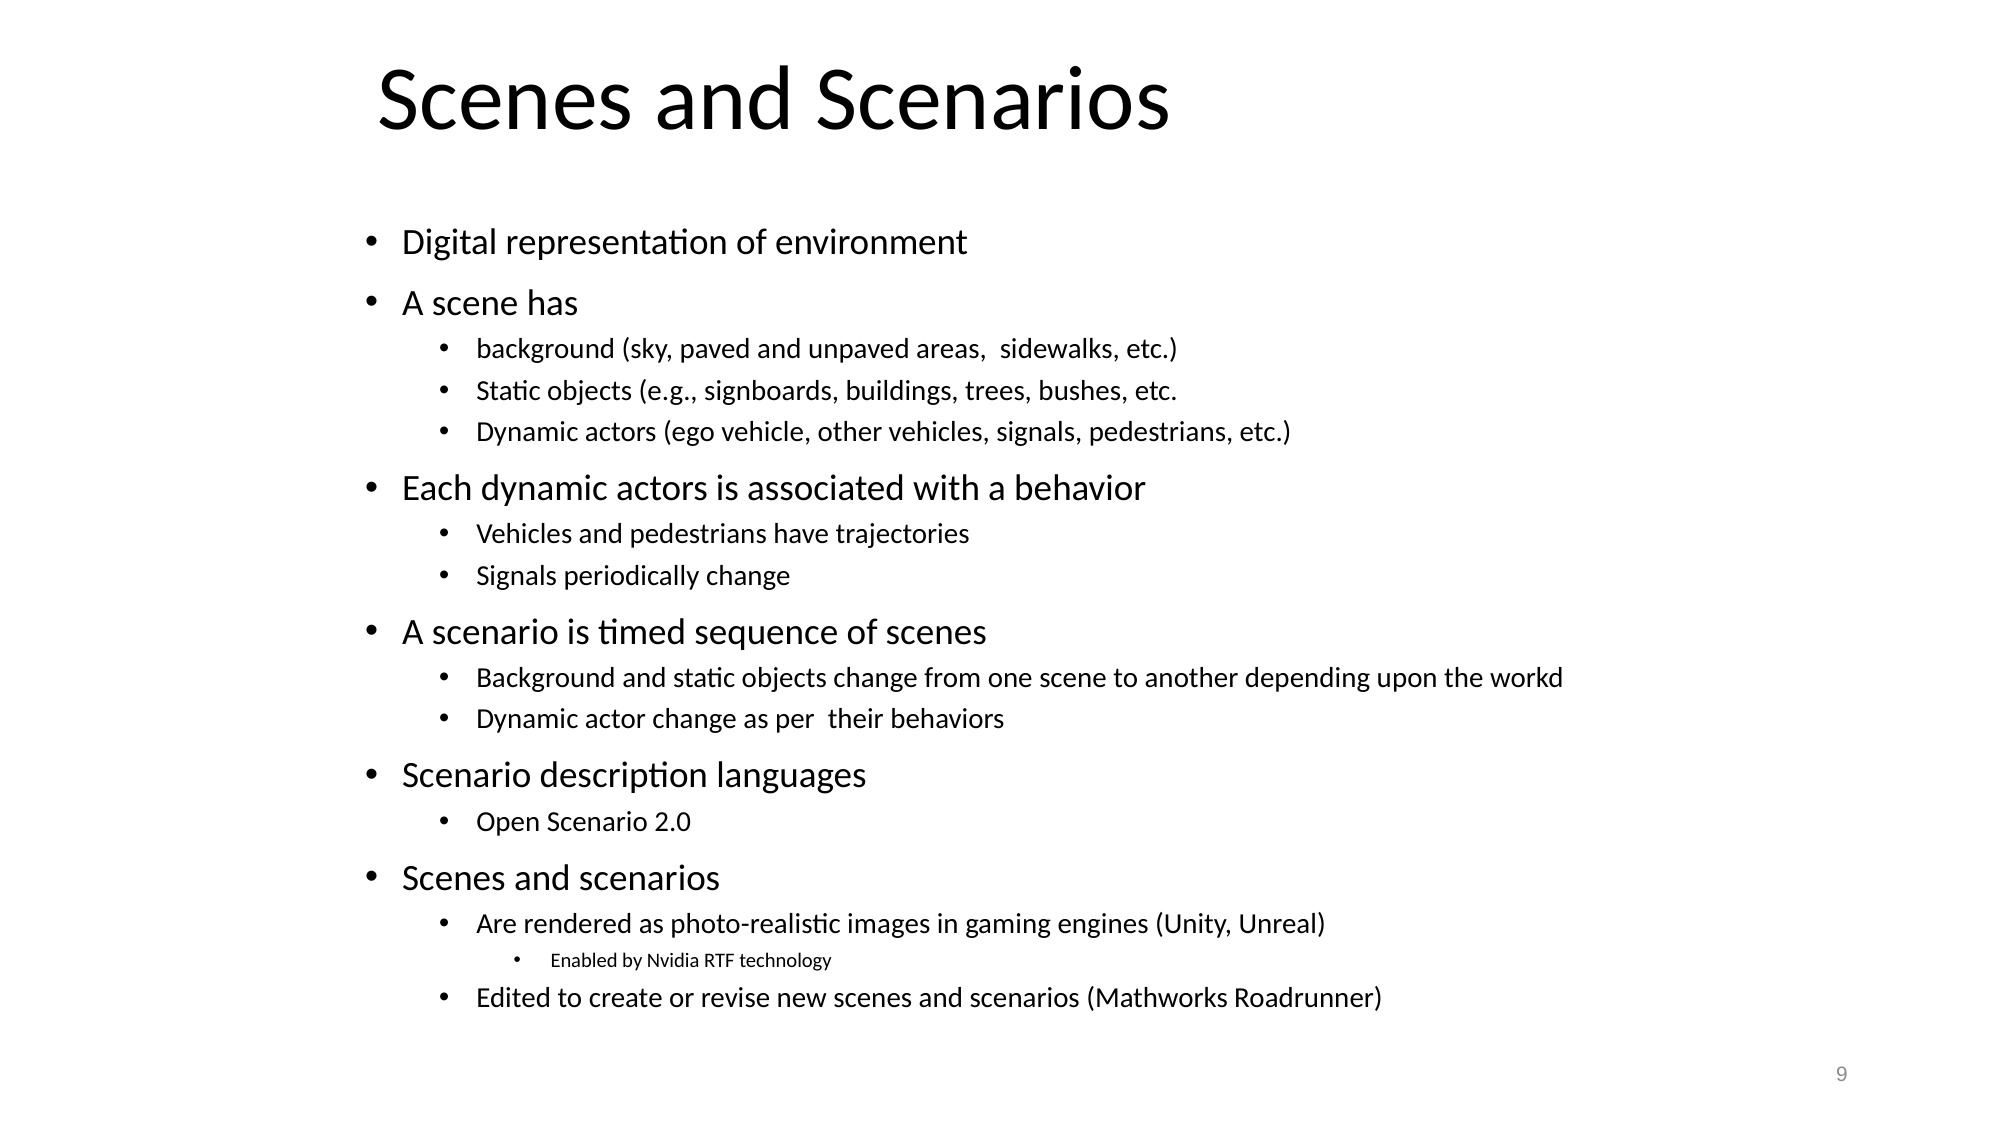

# Scenes and Scenarios
Digital representation of environment
A scene has
background (sky, paved and unpaved areas,  sidewalks, etc.)
Static objects (e.g., signboards, buildings, trees, bushes, etc.
Dynamic actors (ego vehicle, other vehicles, signals, pedestrians, etc.)
Each dynamic actors is associated with a behavior
Vehicles and pedestrians have trajectories
Signals periodically change
A scenario is timed sequence of scenes
Background and static objects change from one scene to another depending upon the workd
Dynamic actor change as per  their behaviors
Scenario description languages
Open Scenario 2.0
Scenes and scenarios
Are rendered as photo-realistic images in gaming engines (Unity, Unreal)
Enabled by Nvidia RTF technology
Edited to create or revise new scenes and scenarios (Mathworks Roadrunner)

9